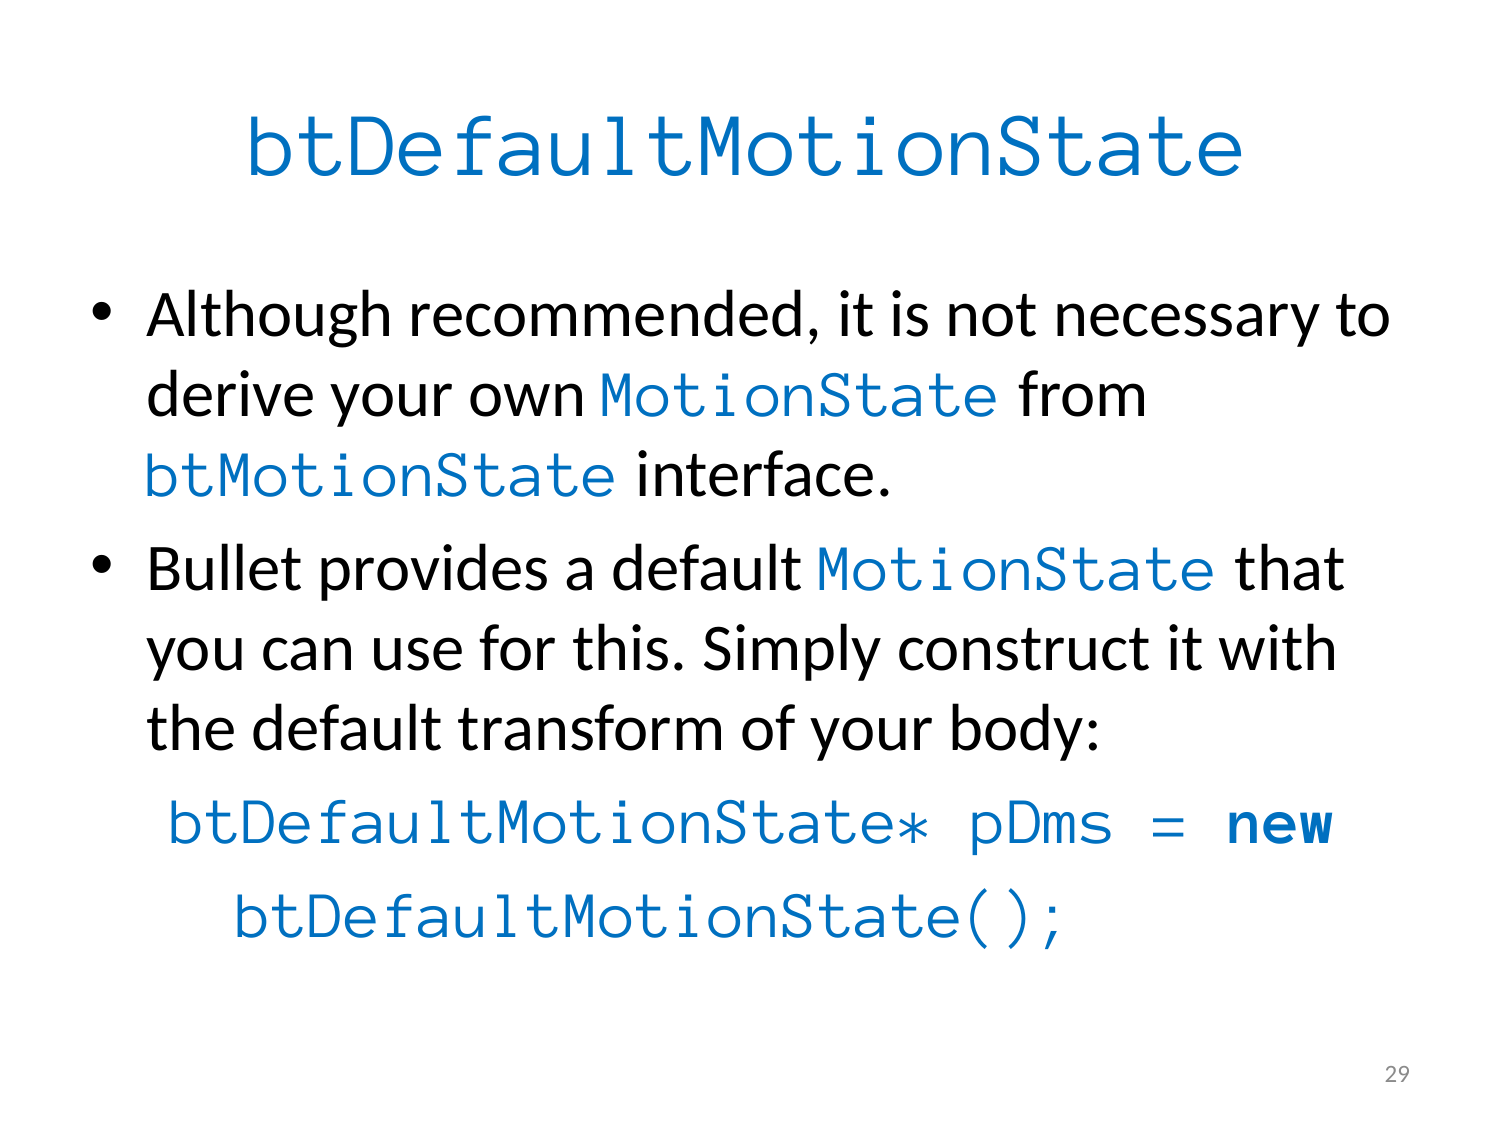

# btDefaultMotionState
Although recommended, it is not necessary to derive your own MotionState from btMotionState interface.
Bullet provides a default MotionState that you can use for this. Simply construct it with the default transform of your body:
  btDefaultMotionState* pDms = new
    btDefaultMotionState();
29